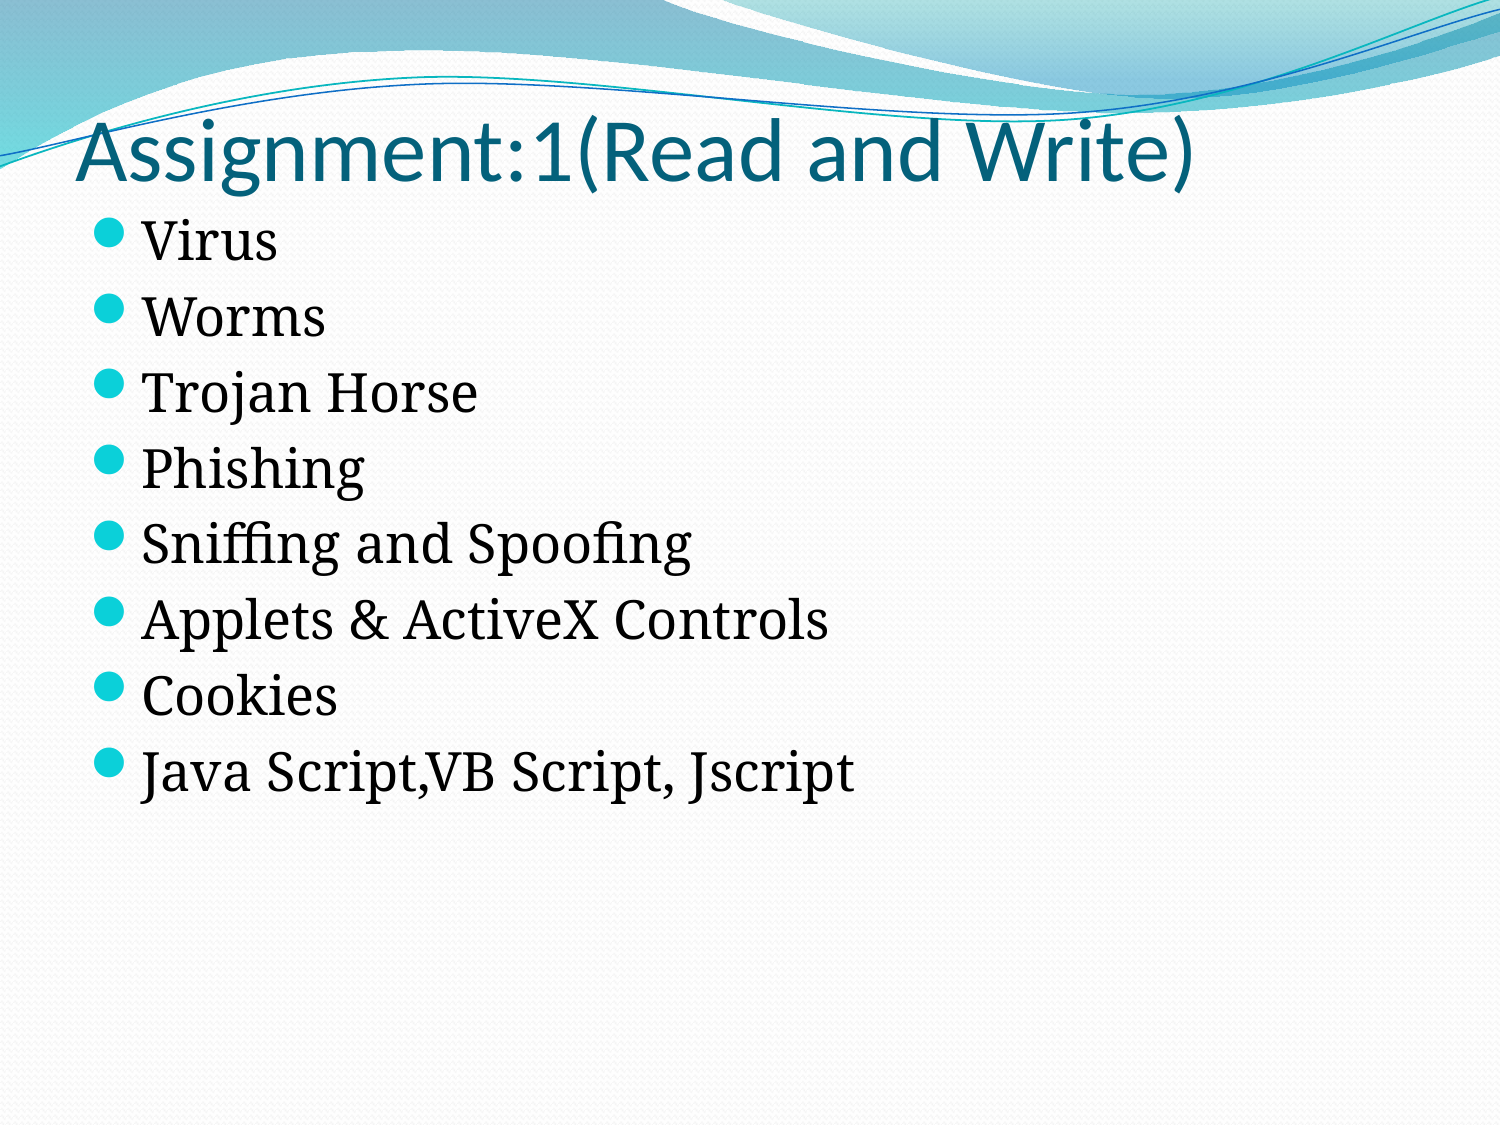

# Assignment:1(Read and Write)
Virus
Worms
Trojan Horse
Phishing
Sniffing and Spoofing
Applets & ActiveX Controls
Cookies
Java Script,VB Script, Jscript